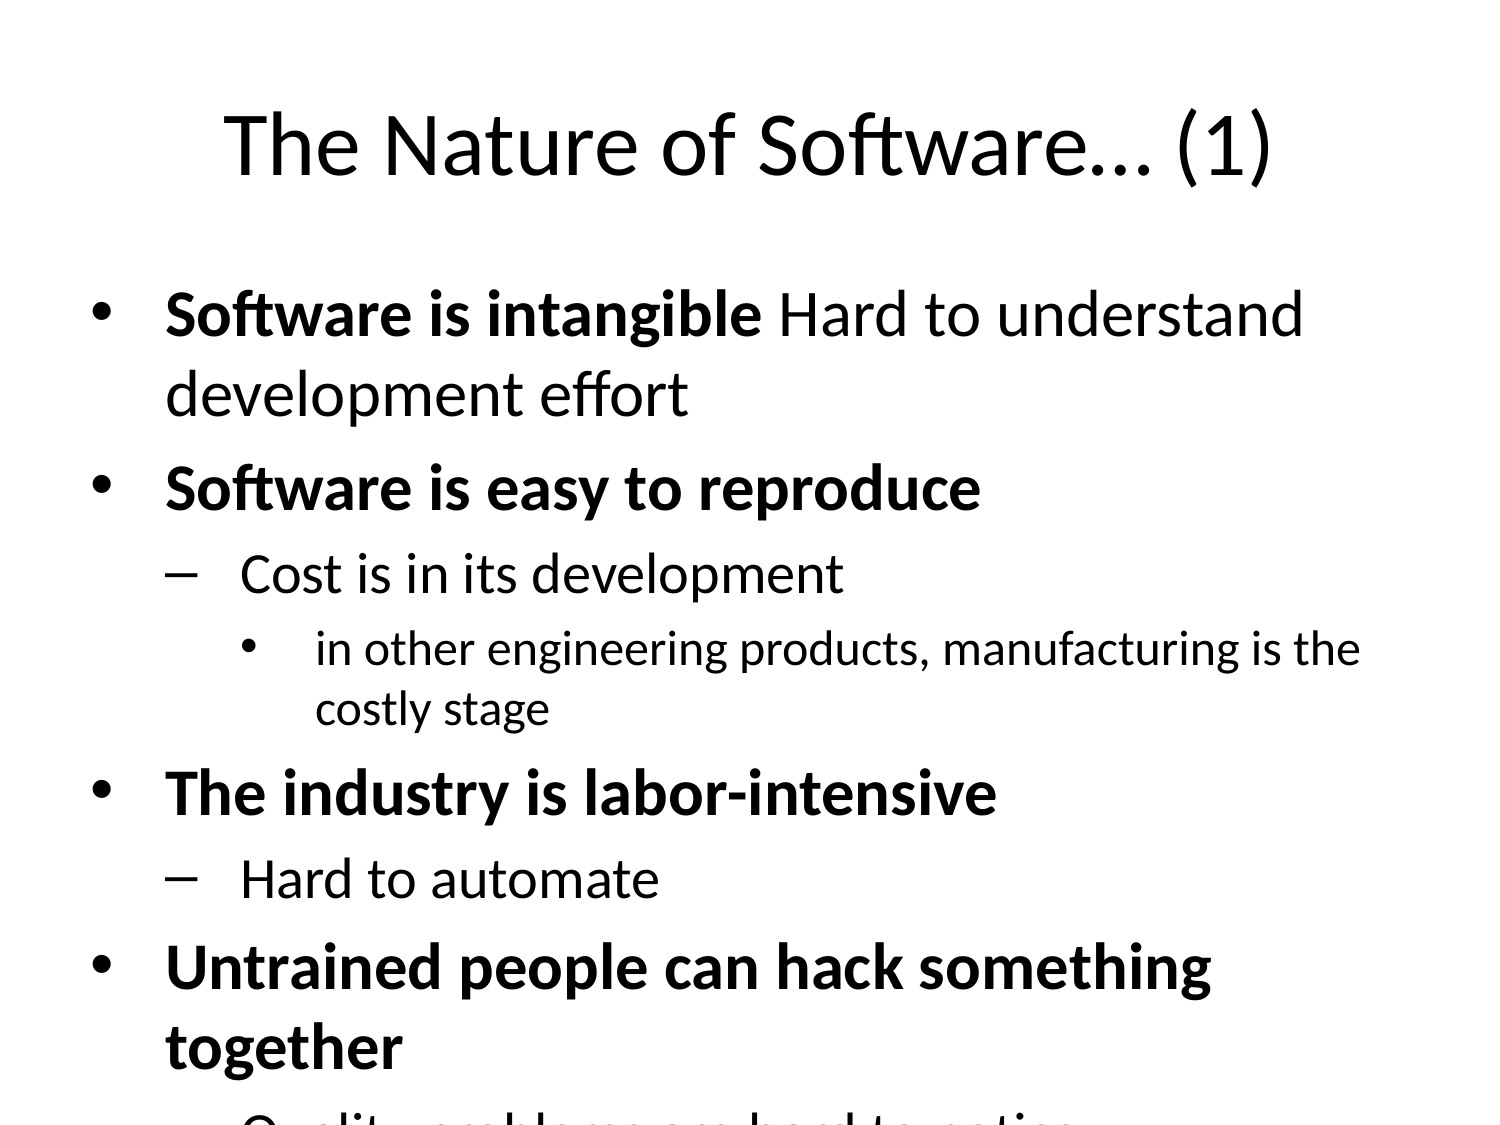

# The Nature of Software… (1)
Software is intangible Hard to understand development effort
Software is easy to reproduce
Cost is in its development
in other engineering products, manufacturing is the costly stage
The industry is labor-intensive
Hard to automate
Untrained people can hack something together
Quality problems are hard to notice